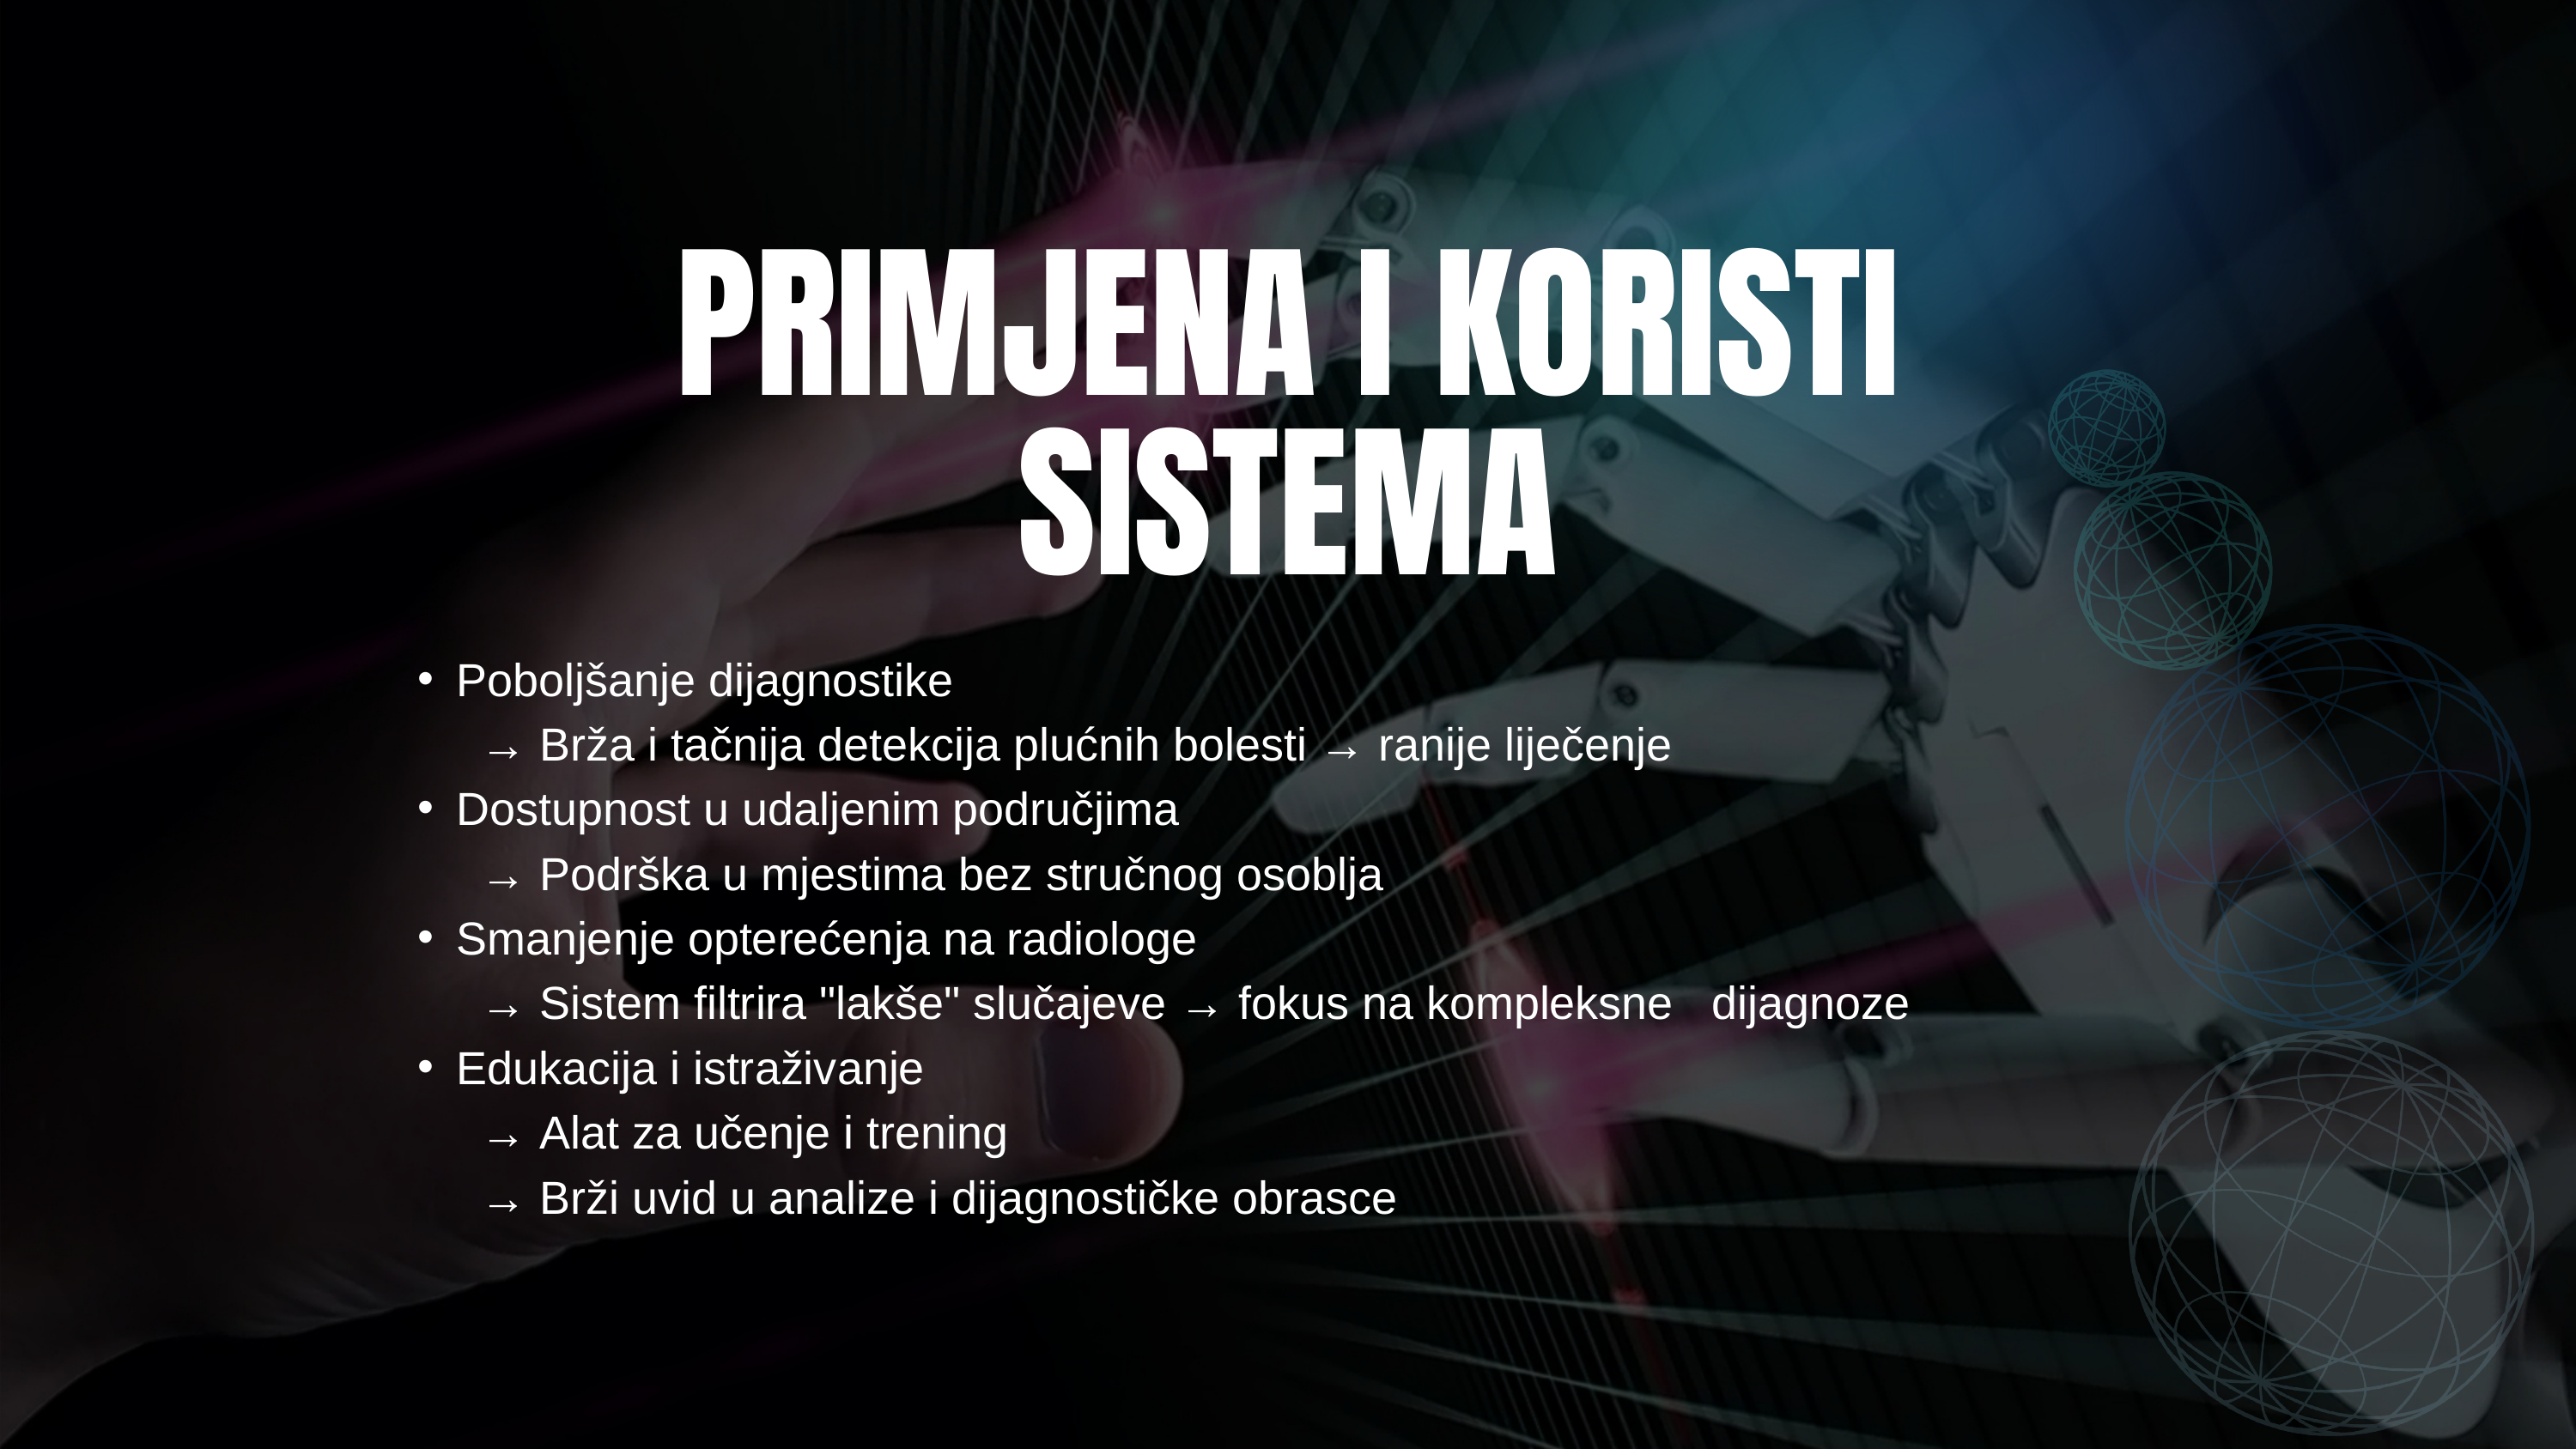

PRIMJENA I KORISTI SISTEMA

Poboljšanje dijagnostike
        → Brža i tačnija detekcija plućnih bolesti → ranije liječenje
Dostupnost u udaljenim područjima
        → Podrška u mjestima bez stručnog osoblja
Smanjenje opterećenja na radiologe
        → Sistem filtrira "lakše" slučajeve → fokus na kompleksne   dijagnoze
Edukacija i istraživanje
        → Alat za učenje i trening
        → Brži uvid u analize i dijagnostičke obrasce